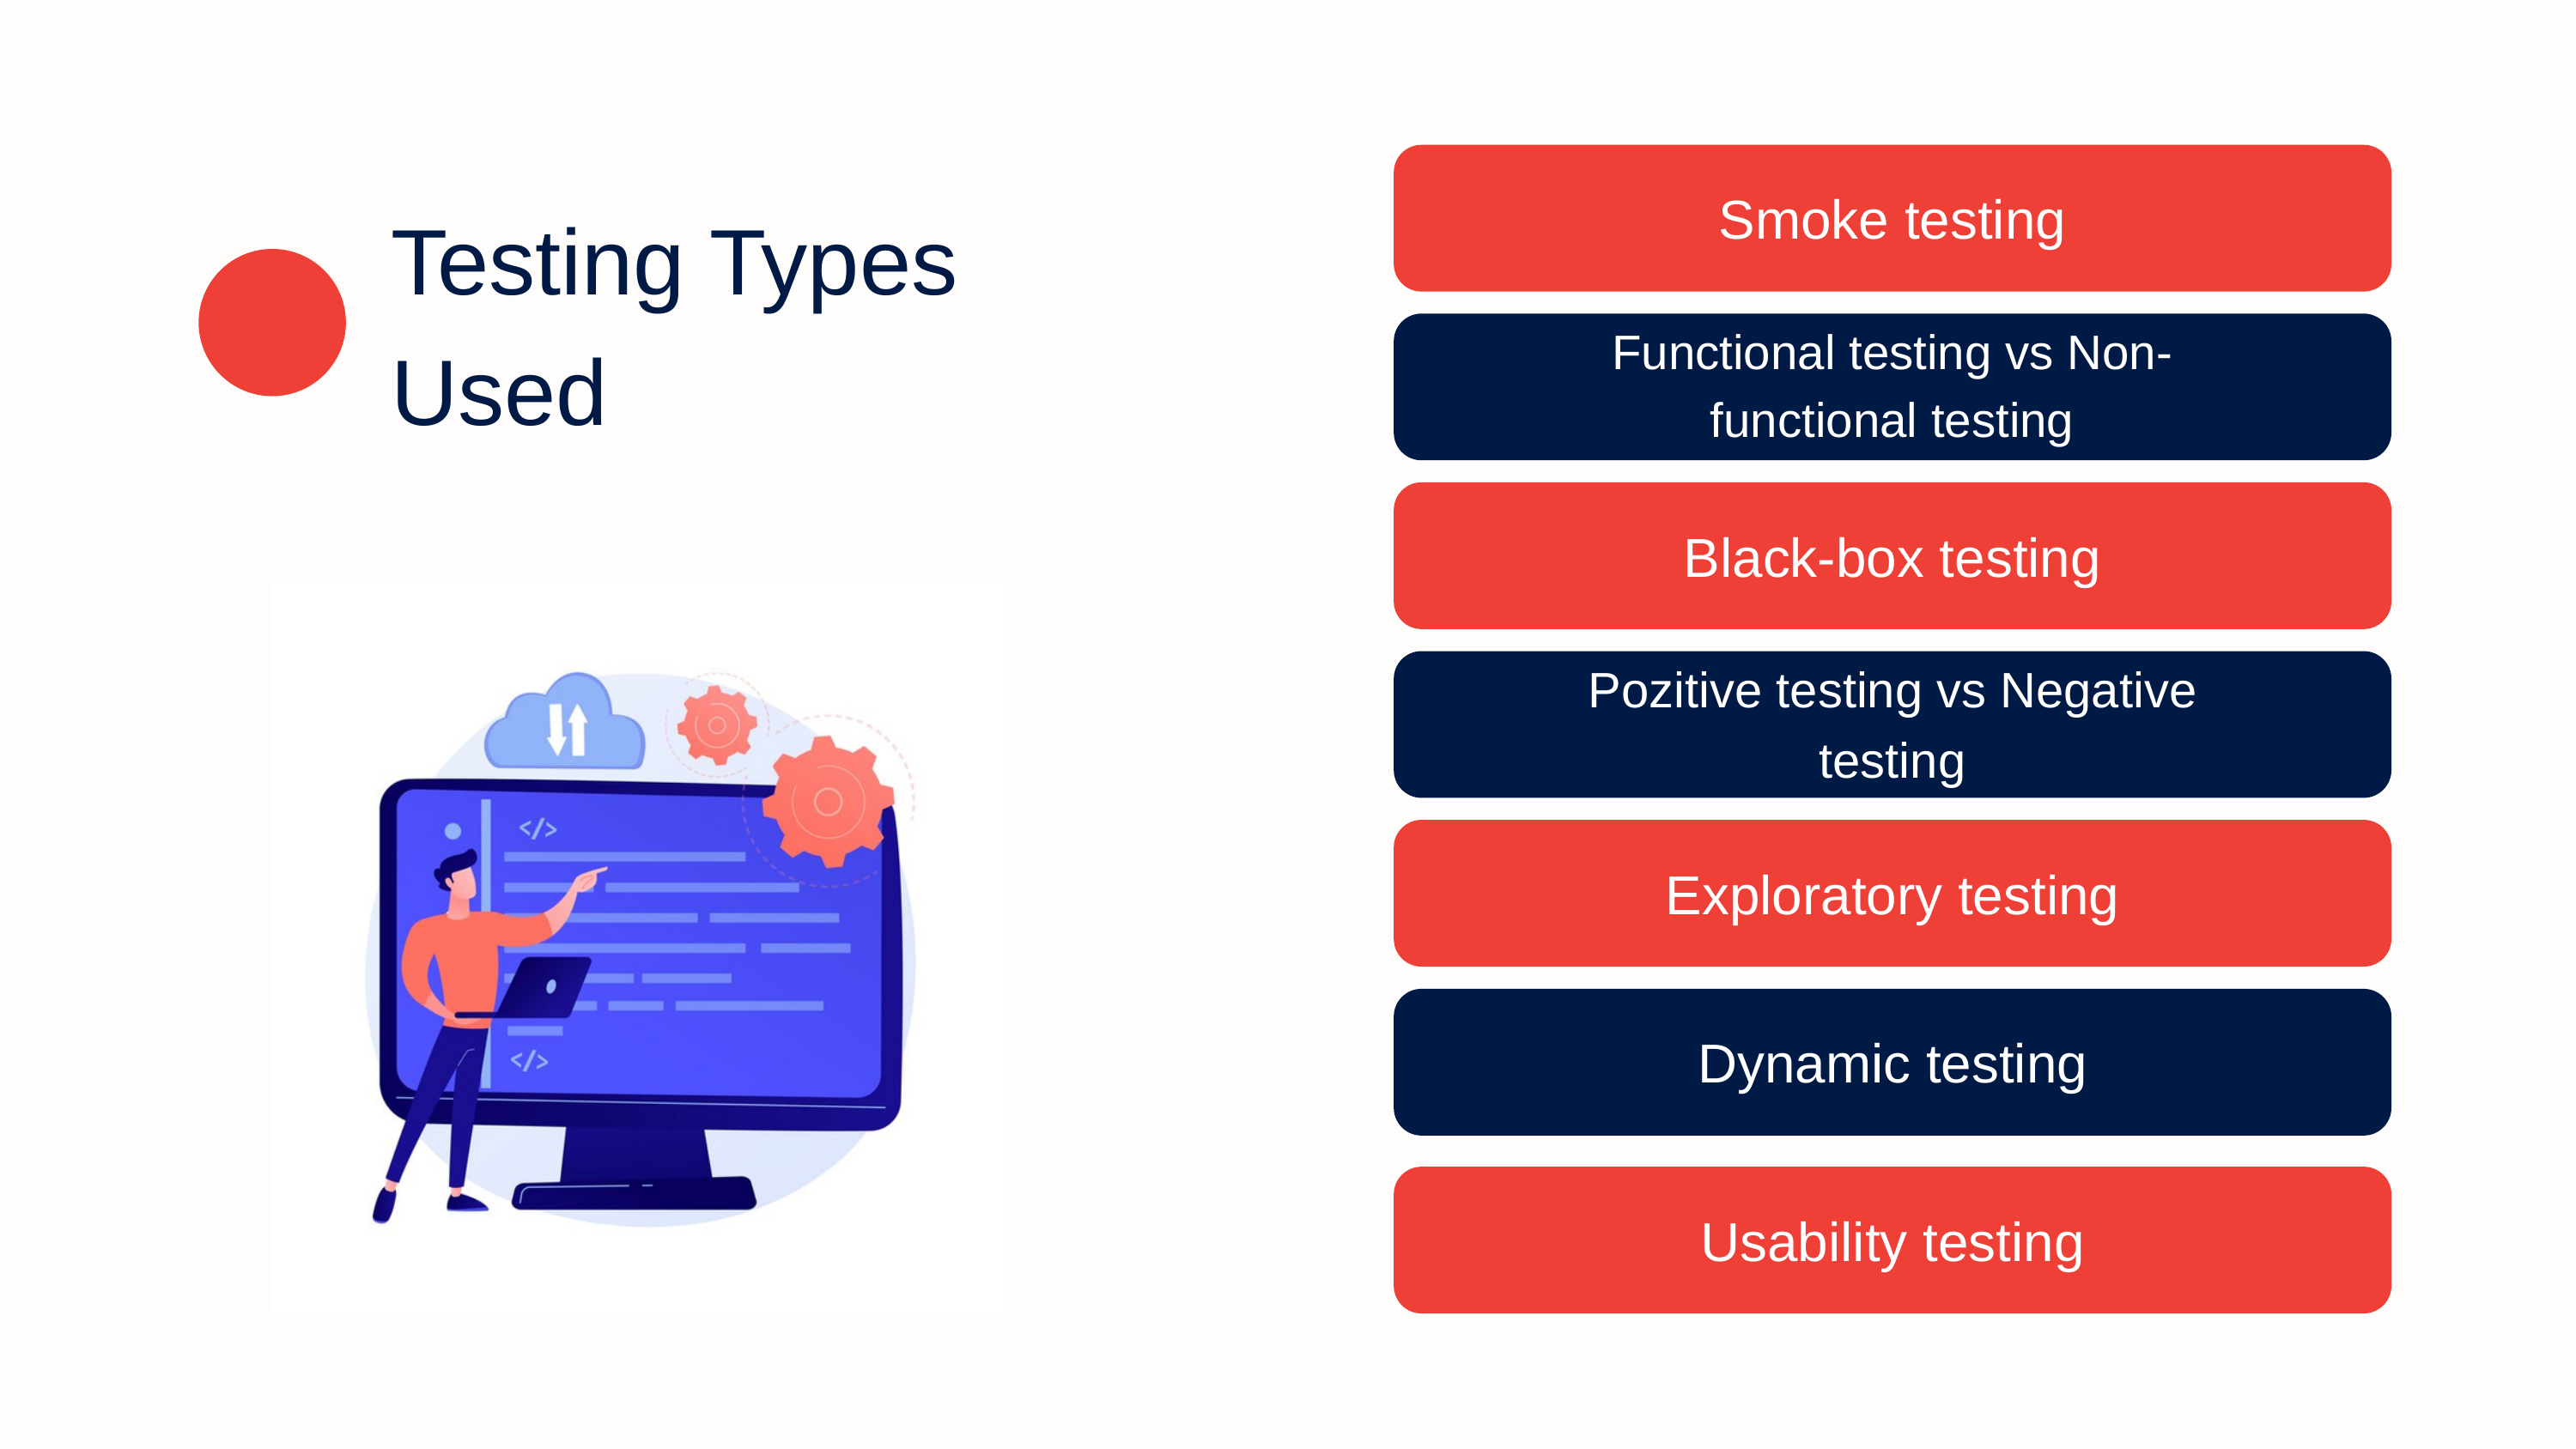

Smoke testing
Testing Types Used

Functional testing vs Non-functional testing

Black-box testing

Pozitive testing vs Negative testing

Exploratory testing

Dynamic testing

Usability testing